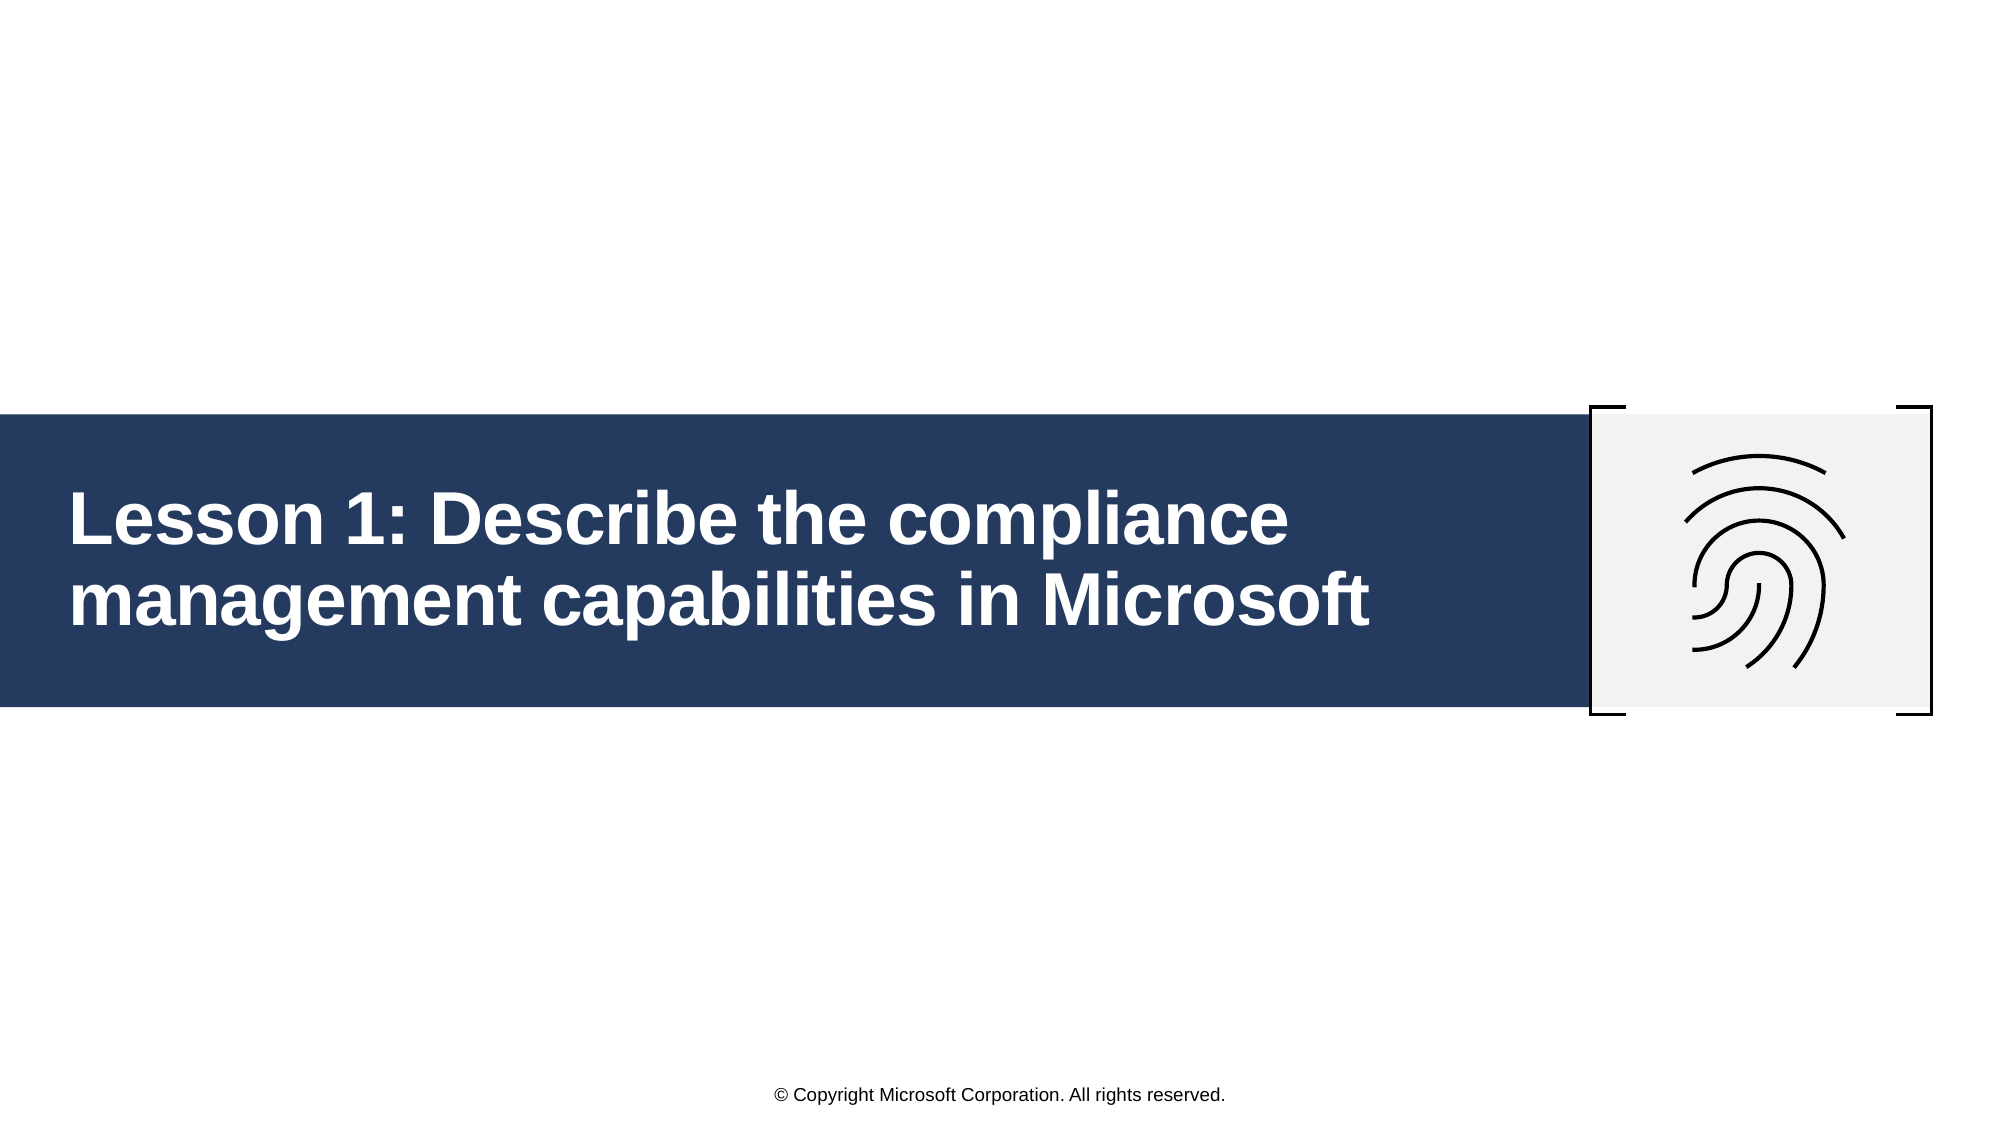

# Lesson 1: Describe the compliance management capabilities in Microsoft